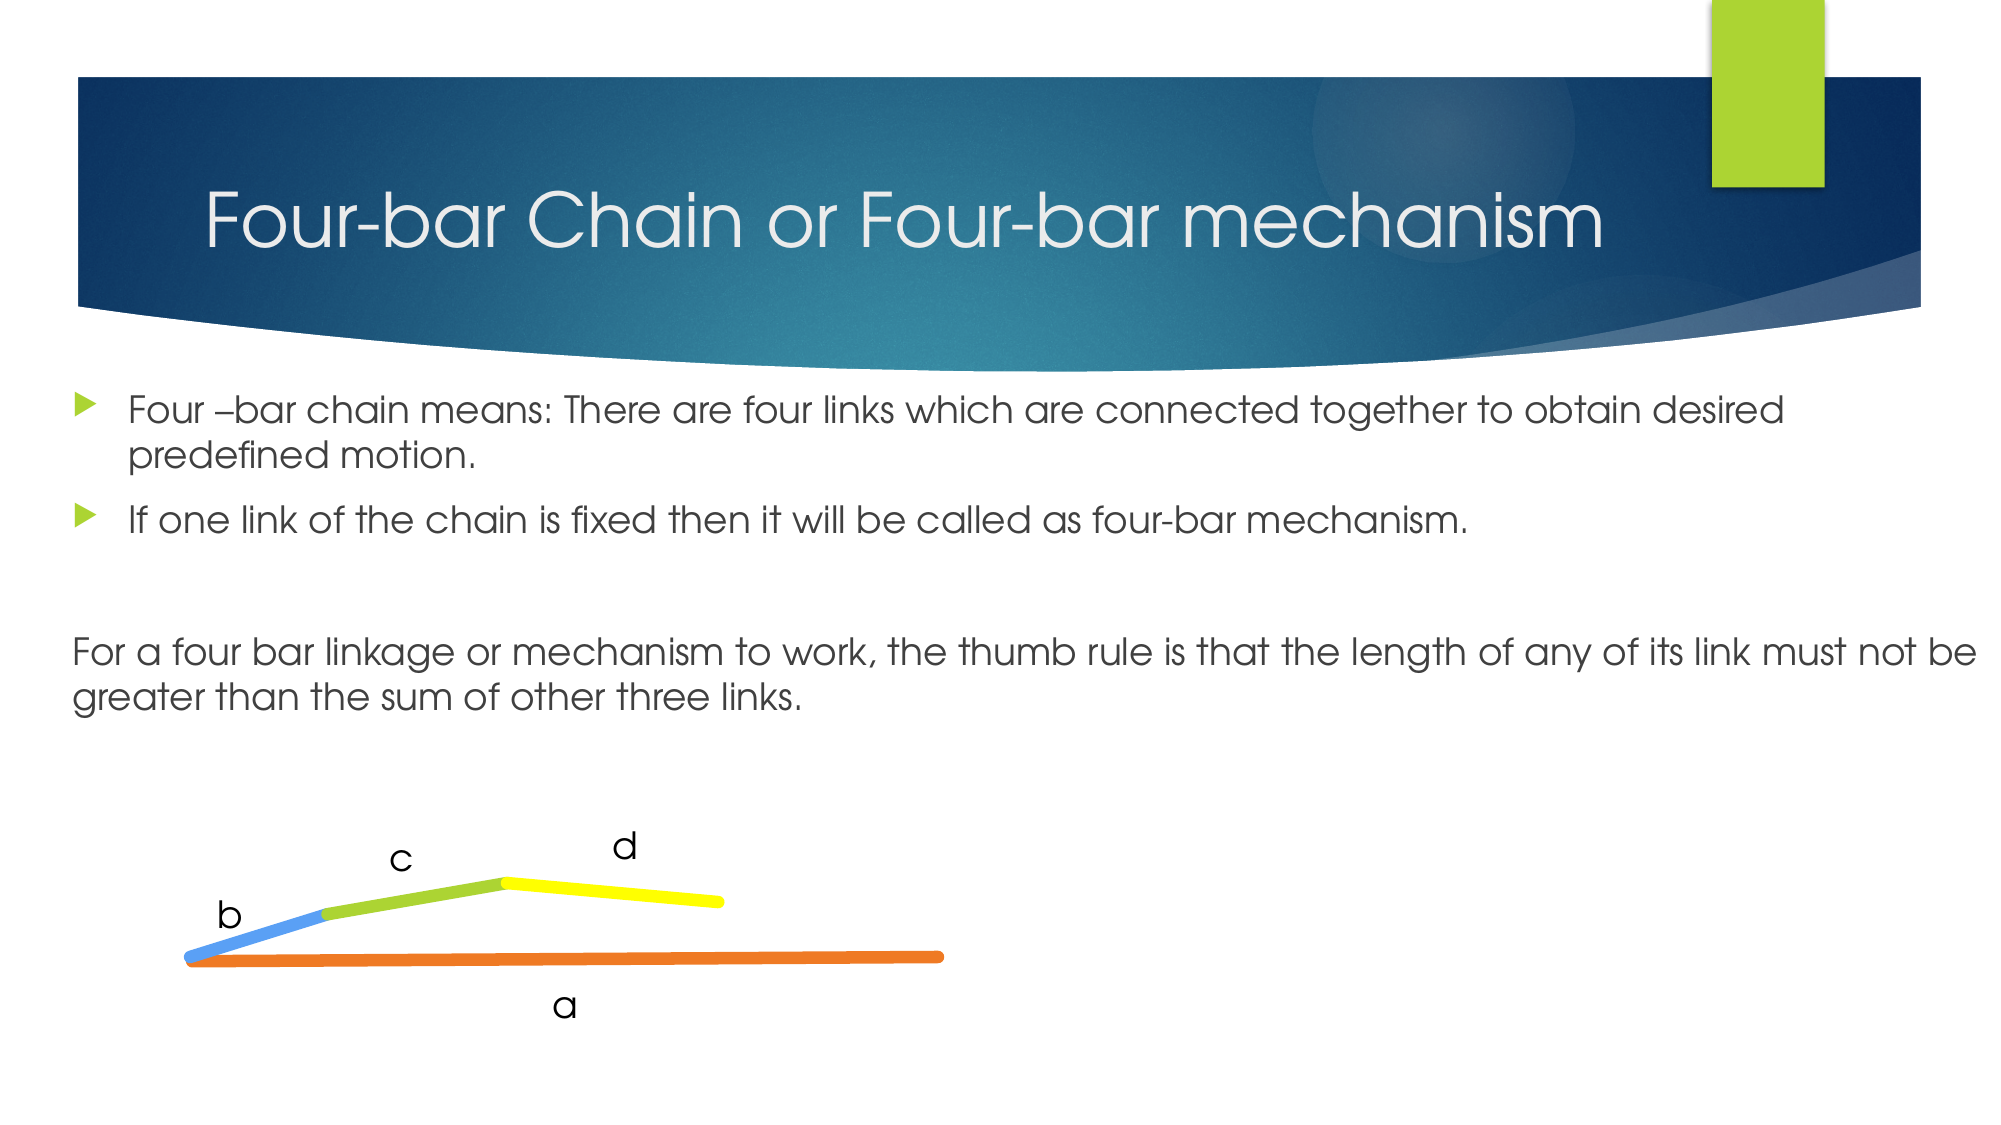

# Four-bar Chain or Four-bar mechanism
Four –bar chain means: There are four links which are connected together to obtain desired predefined motion.
If one link of the chain is fixed then it will be called as four-bar mechanism.

For a four bar linkage or mechanism to work, the thumb rule is that the length of any of its link must not be greater than the sum of other three links.

d
c
b
a